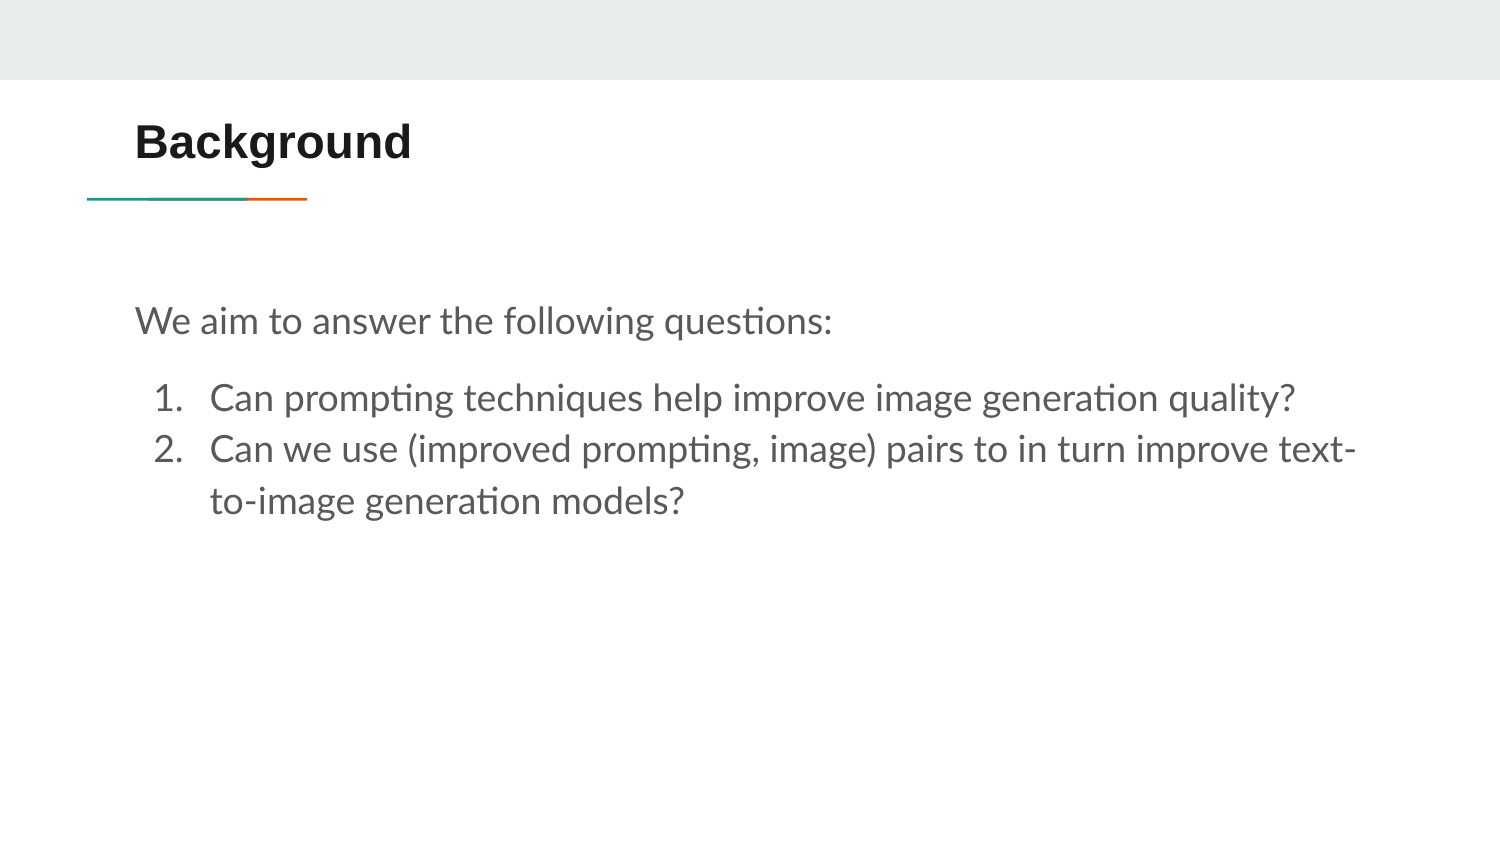

# Background
We aim to answer the following questions:
Can prompting techniques help improve image generation quality?
Can we use (improved prompting, image) pairs to in turn improve text-to-image generation models?